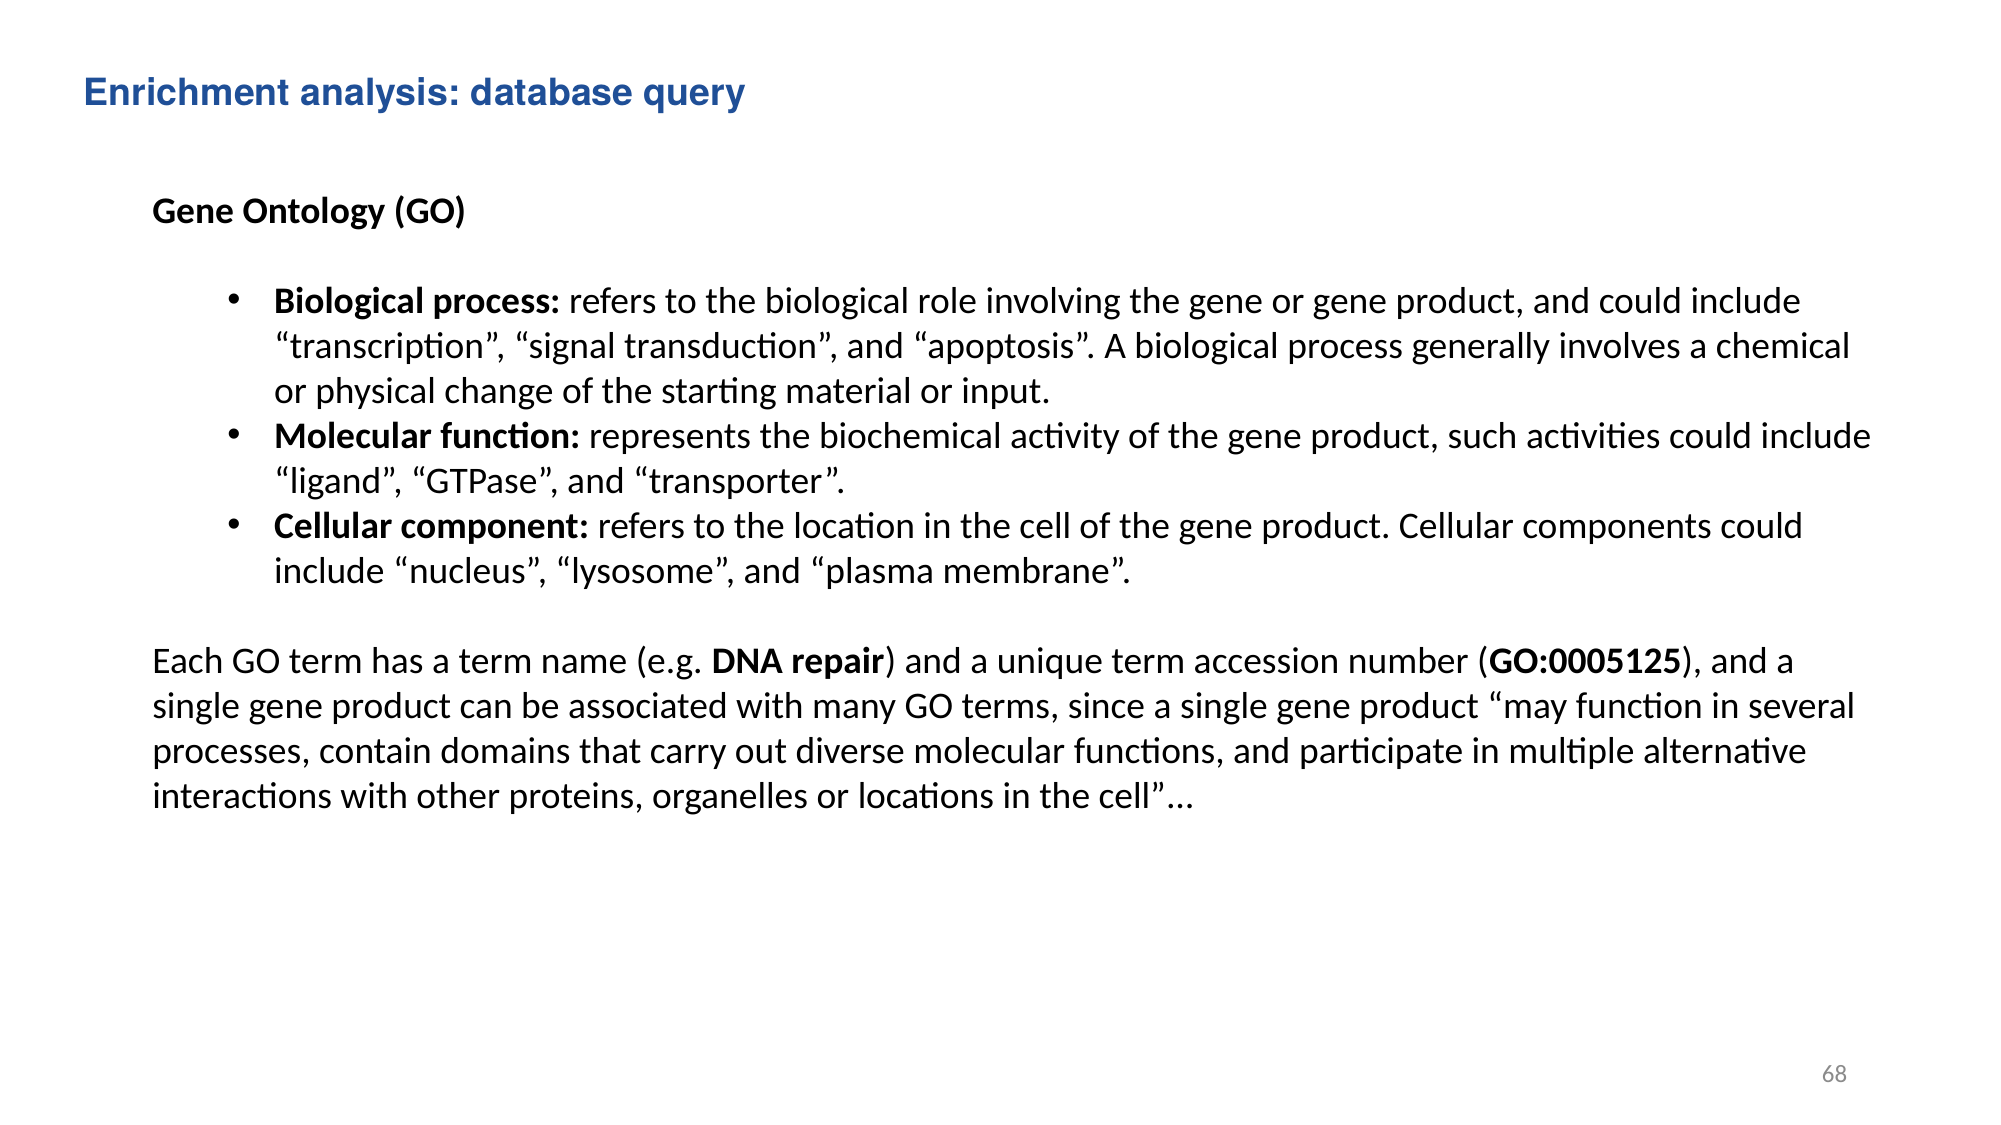

Enrichment analysis: database query
Gene Ontology (GO)

Biological process: refers to the biological role involving the gene or gene product, and could include “transcription”, “signal transduction”, and “apoptosis”. A biological process generally involves a chemical or physical change of the starting material or input.
Molecular function: represents the biochemical activity of the gene product, such activities could include “ligand”, “GTPase”, and “transporter”.
Cellular component: refers to the location in the cell of the gene product. Cellular components could include “nucleus”, “lysosome”, and “plasma membrane”.

Each GO term has a term name (e.g. DNA repair) and a unique term accession number (GO:0005125), and a single gene product can be associated with many GO terms, since a single gene product “may function in several processes, contain domains that carry out diverse molecular functions, and participate in multiple alternative interactions with other proteins, organelles or locations in the cell”…

68